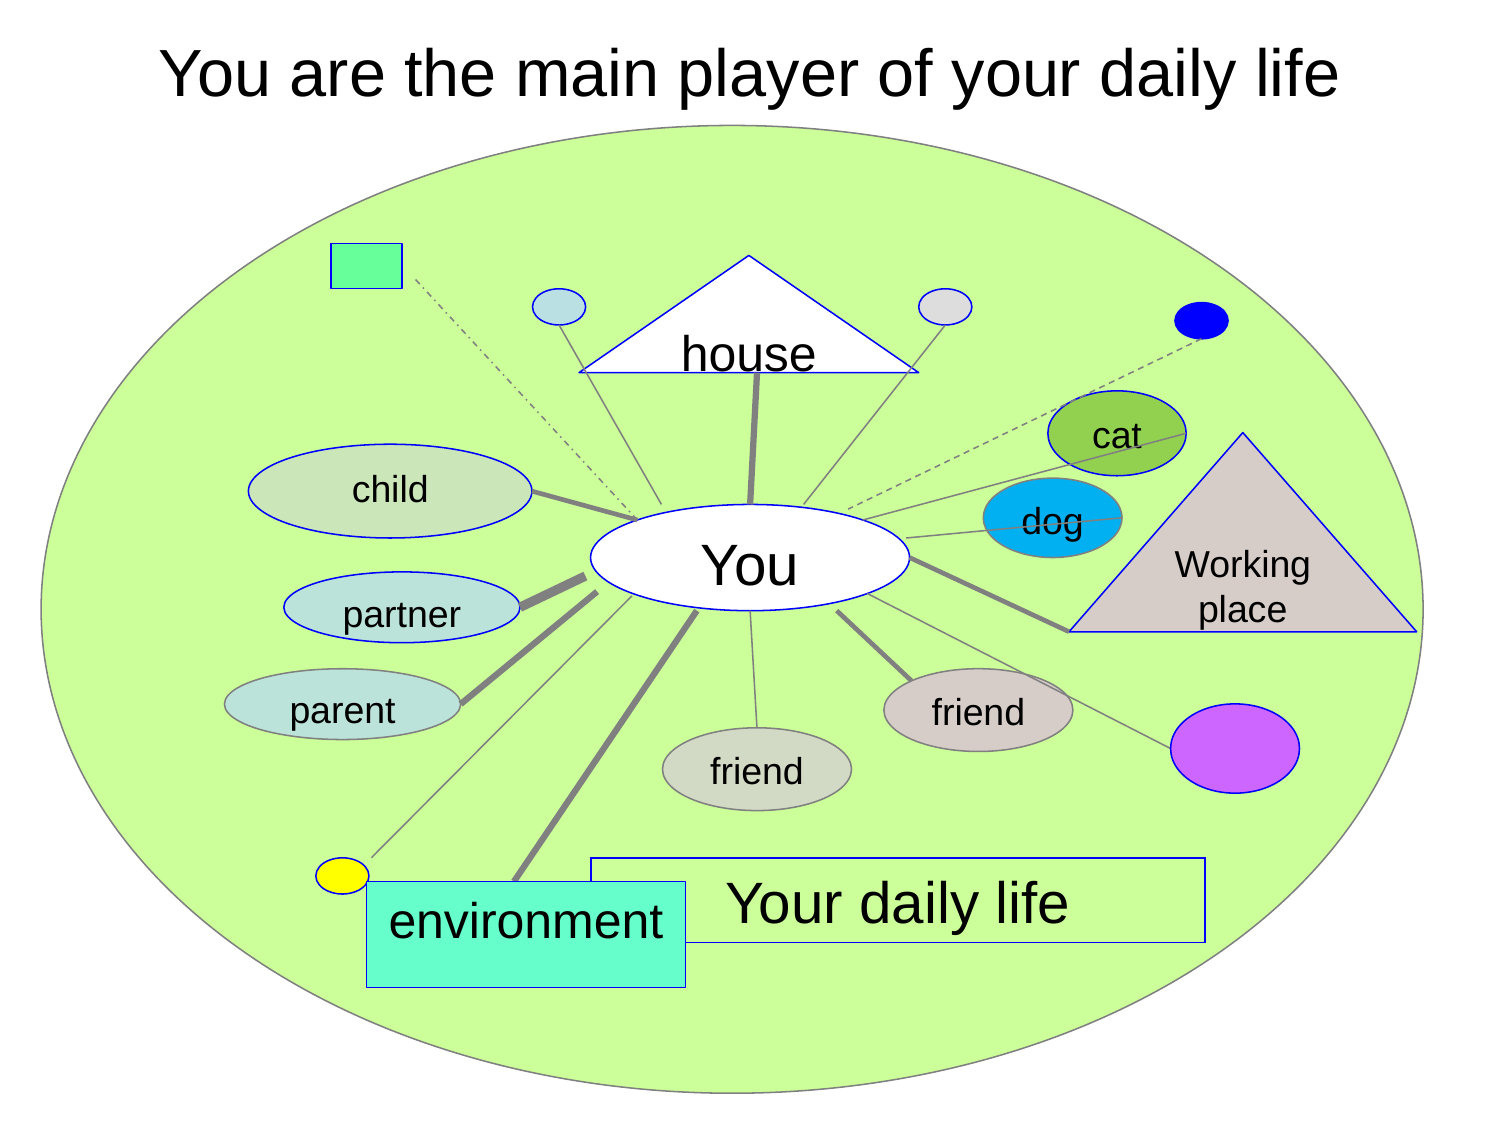

You are the main player of your daily life

house

cat
Working place
child
dog
You
partner
parent
friend

friend

Your daily life
environment